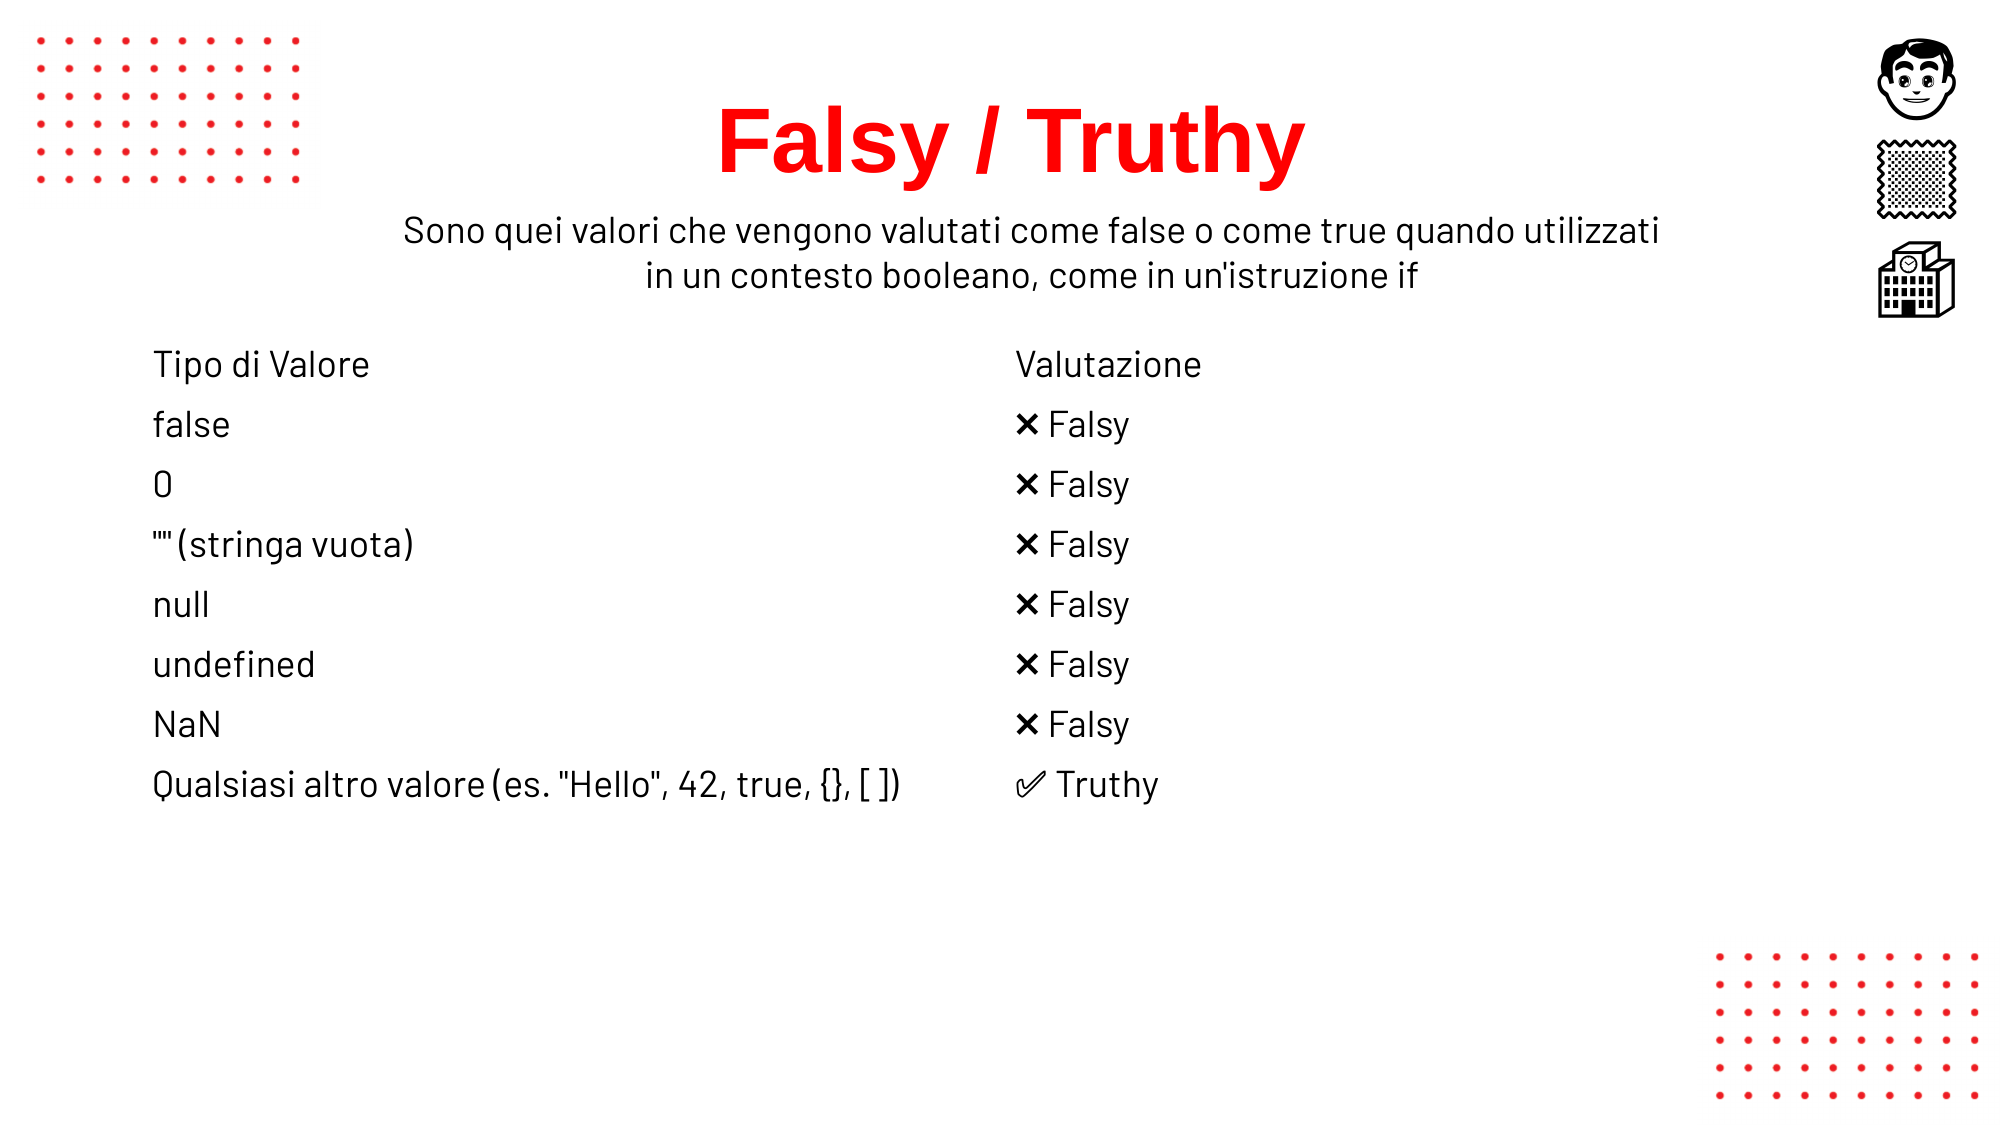

👨🏼‍🏫
# Falsy / Truthy
Sono quei valori che vengono valutati come false o come true quando utilizzati in un contesto booleano, come in un'istruzione if
| Tipo di Valore | Valutazione |
| --- | --- |
| false | ❌ Falsy |
| 0 | ❌ Falsy |
| "" (stringa vuota) | ❌ Falsy |
| null | ❌ Falsy |
| undefined | ❌ Falsy |
| NaN | ❌ Falsy |
| Qualsiasi altro valore (es. "Hello", 42, true, {}, []) | ✅ Truthy |
|  |  |
| --- | --- |
|  |  |